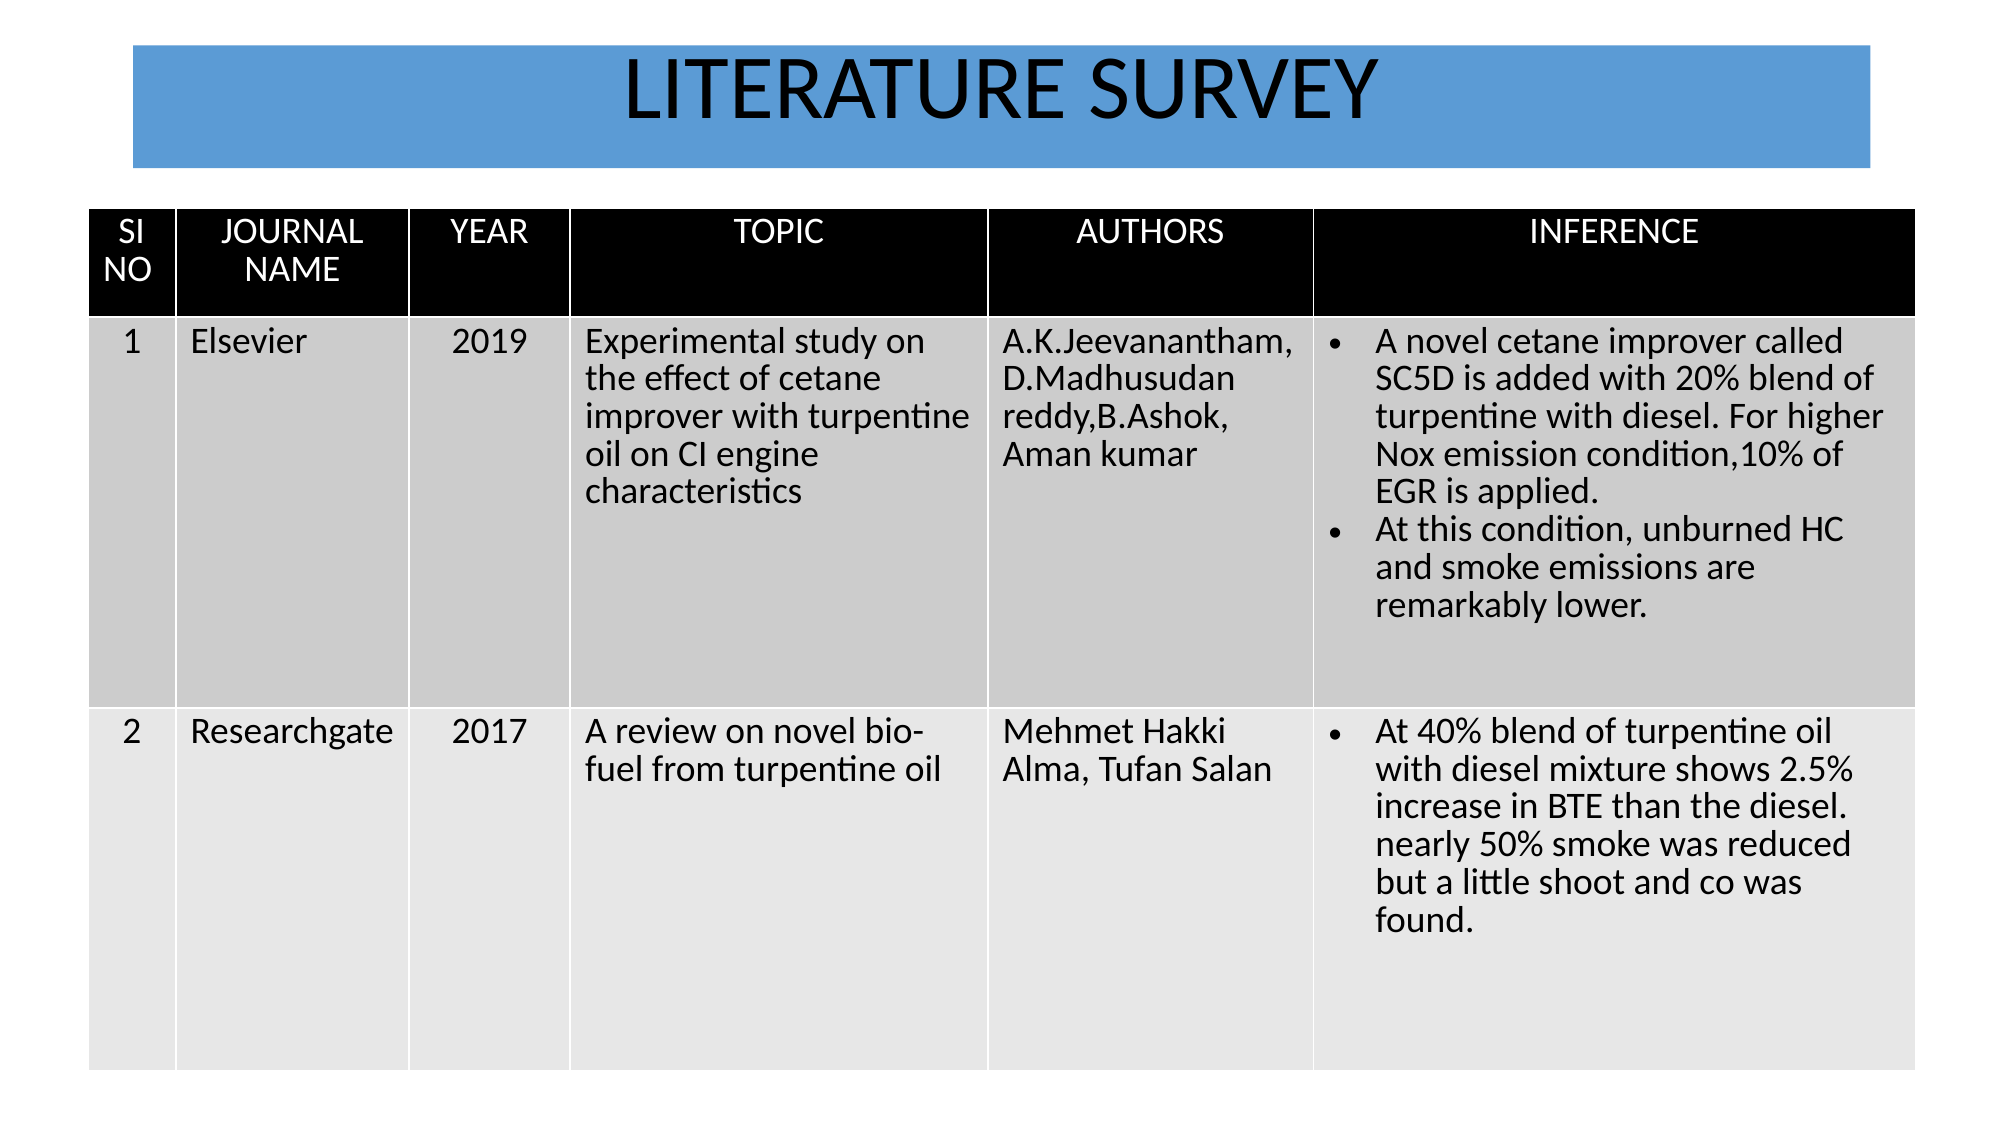

LITERATURE SURVEY
| SI NO | JOURNAL NAME | YEAR | TOPIC | AUTHORS | INFERENCE |
| --- | --- | --- | --- | --- | --- |
| 1 | Elsevier | 2019 | Experimental study on the effect of cetane improver with turpentine oil on CI engine characteristics | A.K.Jeevanantham, D.Madhusudan reddy,B.Ashok, Aman kumar | A novel cetane improver called SC5D is added with 20% blend of turpentine with diesel. For higher Nox emission condition,10% of EGR is applied. At this condition, unburned HC and smoke emissions are remarkably lower. |
| 2 | Researchgate | 2017 | A review on novel bio-fuel from turpentine oil | Mehmet Hakki Alma, Tufan Salan | At 40% blend of turpentine oil with diesel mixture shows 2.5% increase in BTE than the diesel. nearly 50% smoke was reduced but a little shoot and co was found. |